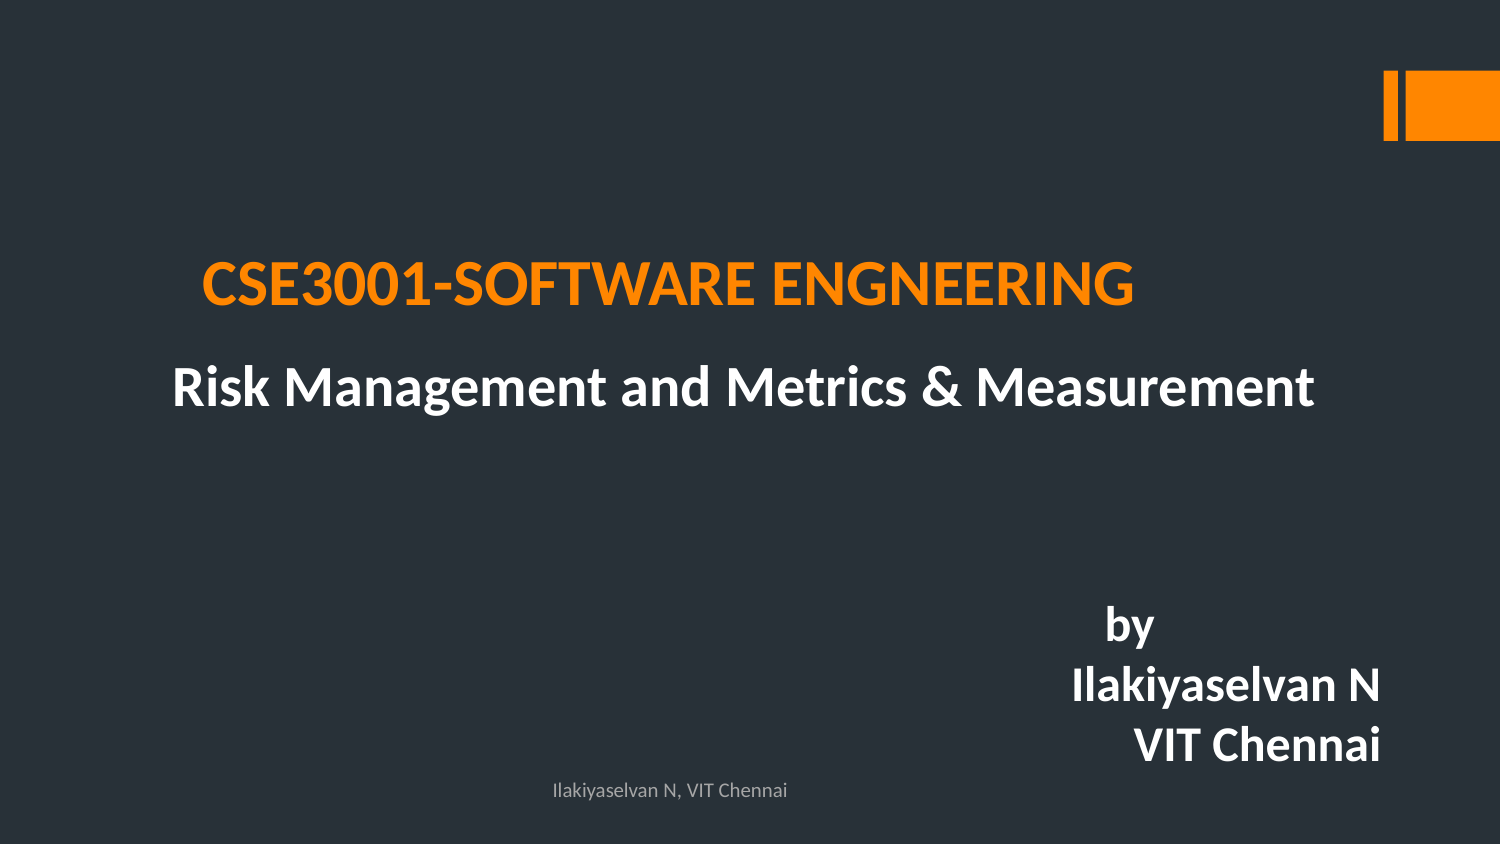

# CSE3001-SOFTWARE ENGNEERING
Risk Management and Metrics & Measurement

   by
Ilakiyaselvan N
VIT Chennai
Ilakiyaselvan N, VIT Chennai